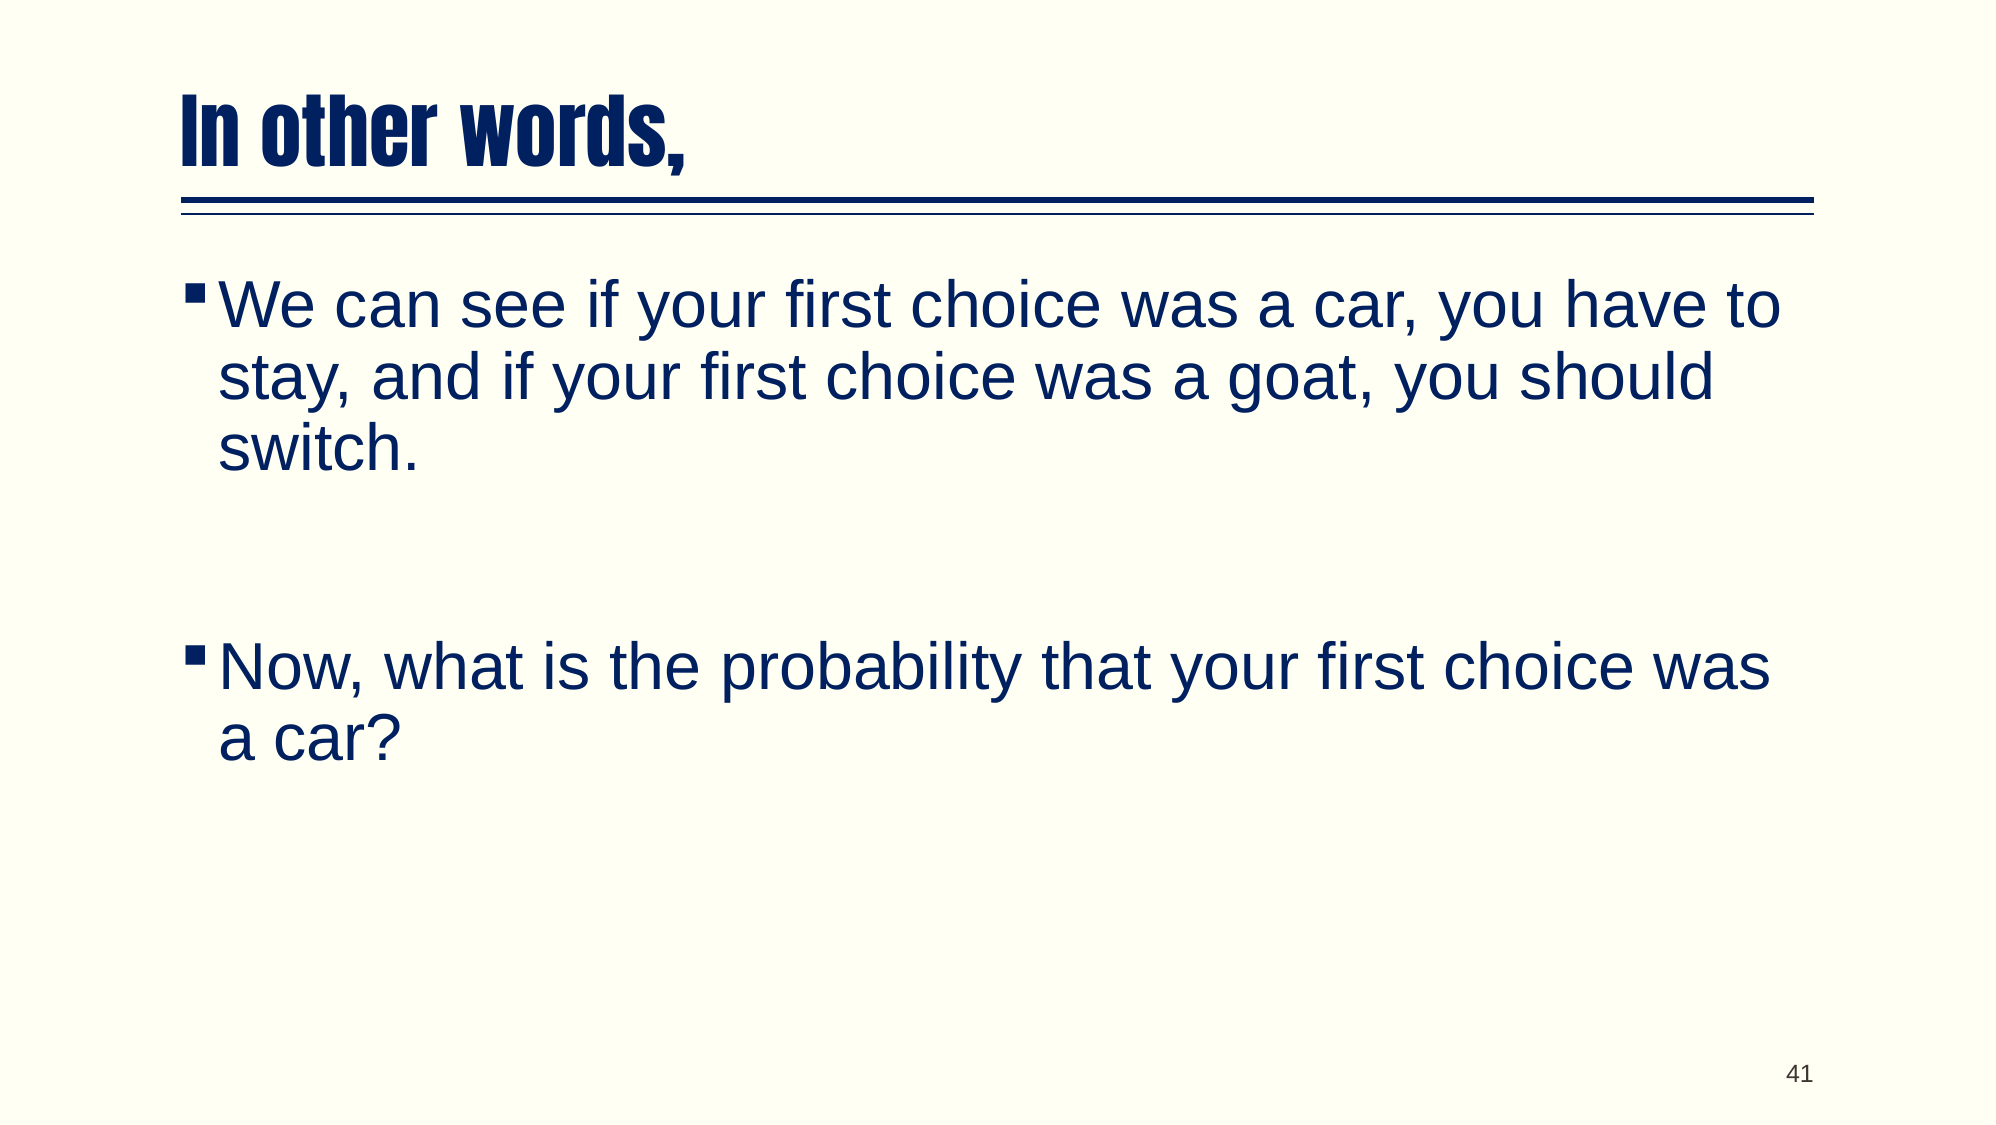

# In other words,
We can see if your first choice was a car, you have to stay, and if your first choice was a goat, you should switch.

Now, what is the probability that your first choice was a car?
41